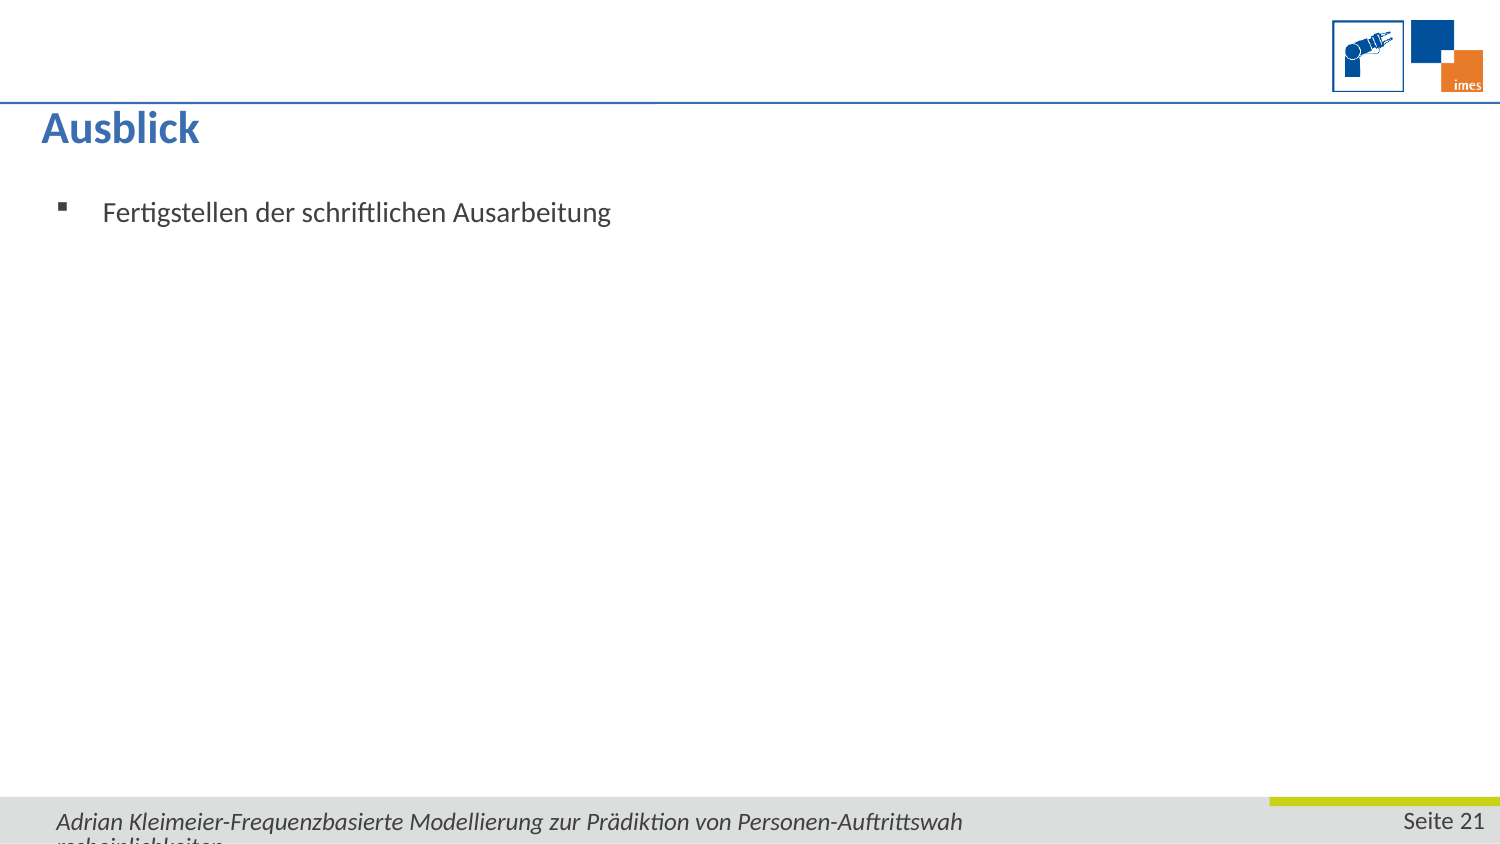

# Ausblick
Fertigstellen der schriftlichen Ausarbeitung

Adrian Kleimeier-Frequenzbasierte Modellierung zur Prädiktion von Personen-Auftrittswahrscheinlichkeiten